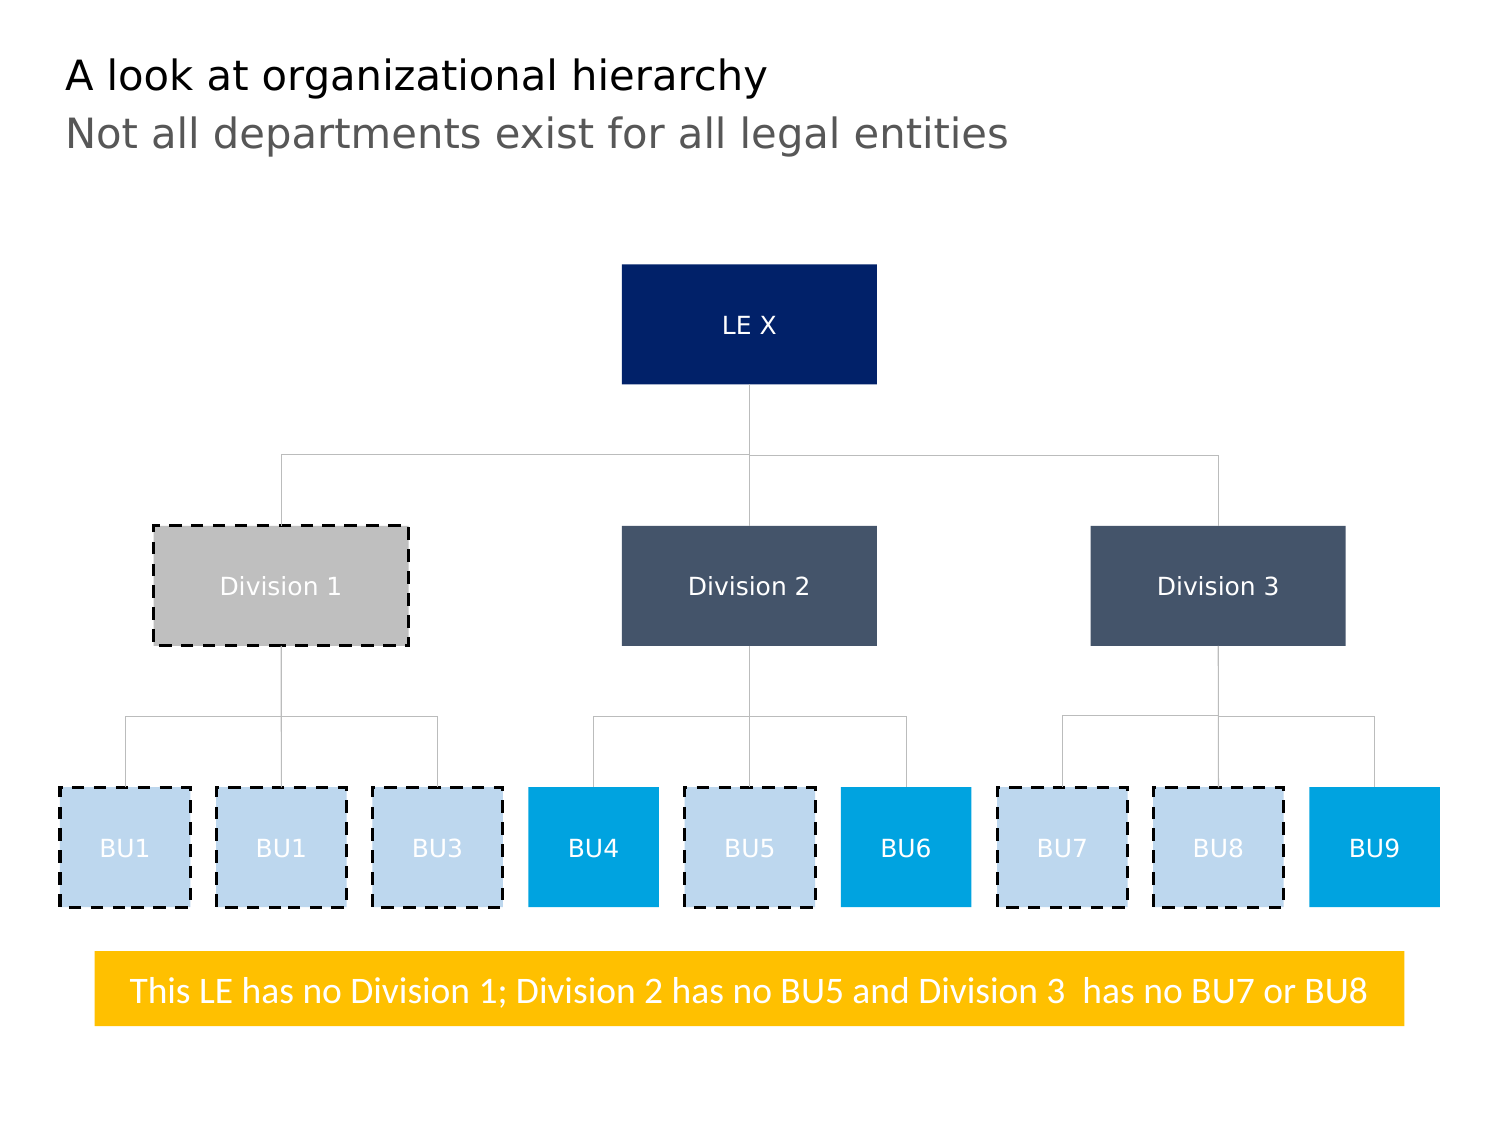

A look at organizational hierarchy
Not all departments exist for all legal entities
LE X
Division 1
Division 2
Division 3
BU5
BU1
BU1
BU3
BU4
BU6
BU7
BU8
BU9
This LE has no Division 1; Division 2 has no BU5 and Division 3  has no BU7 or BU8